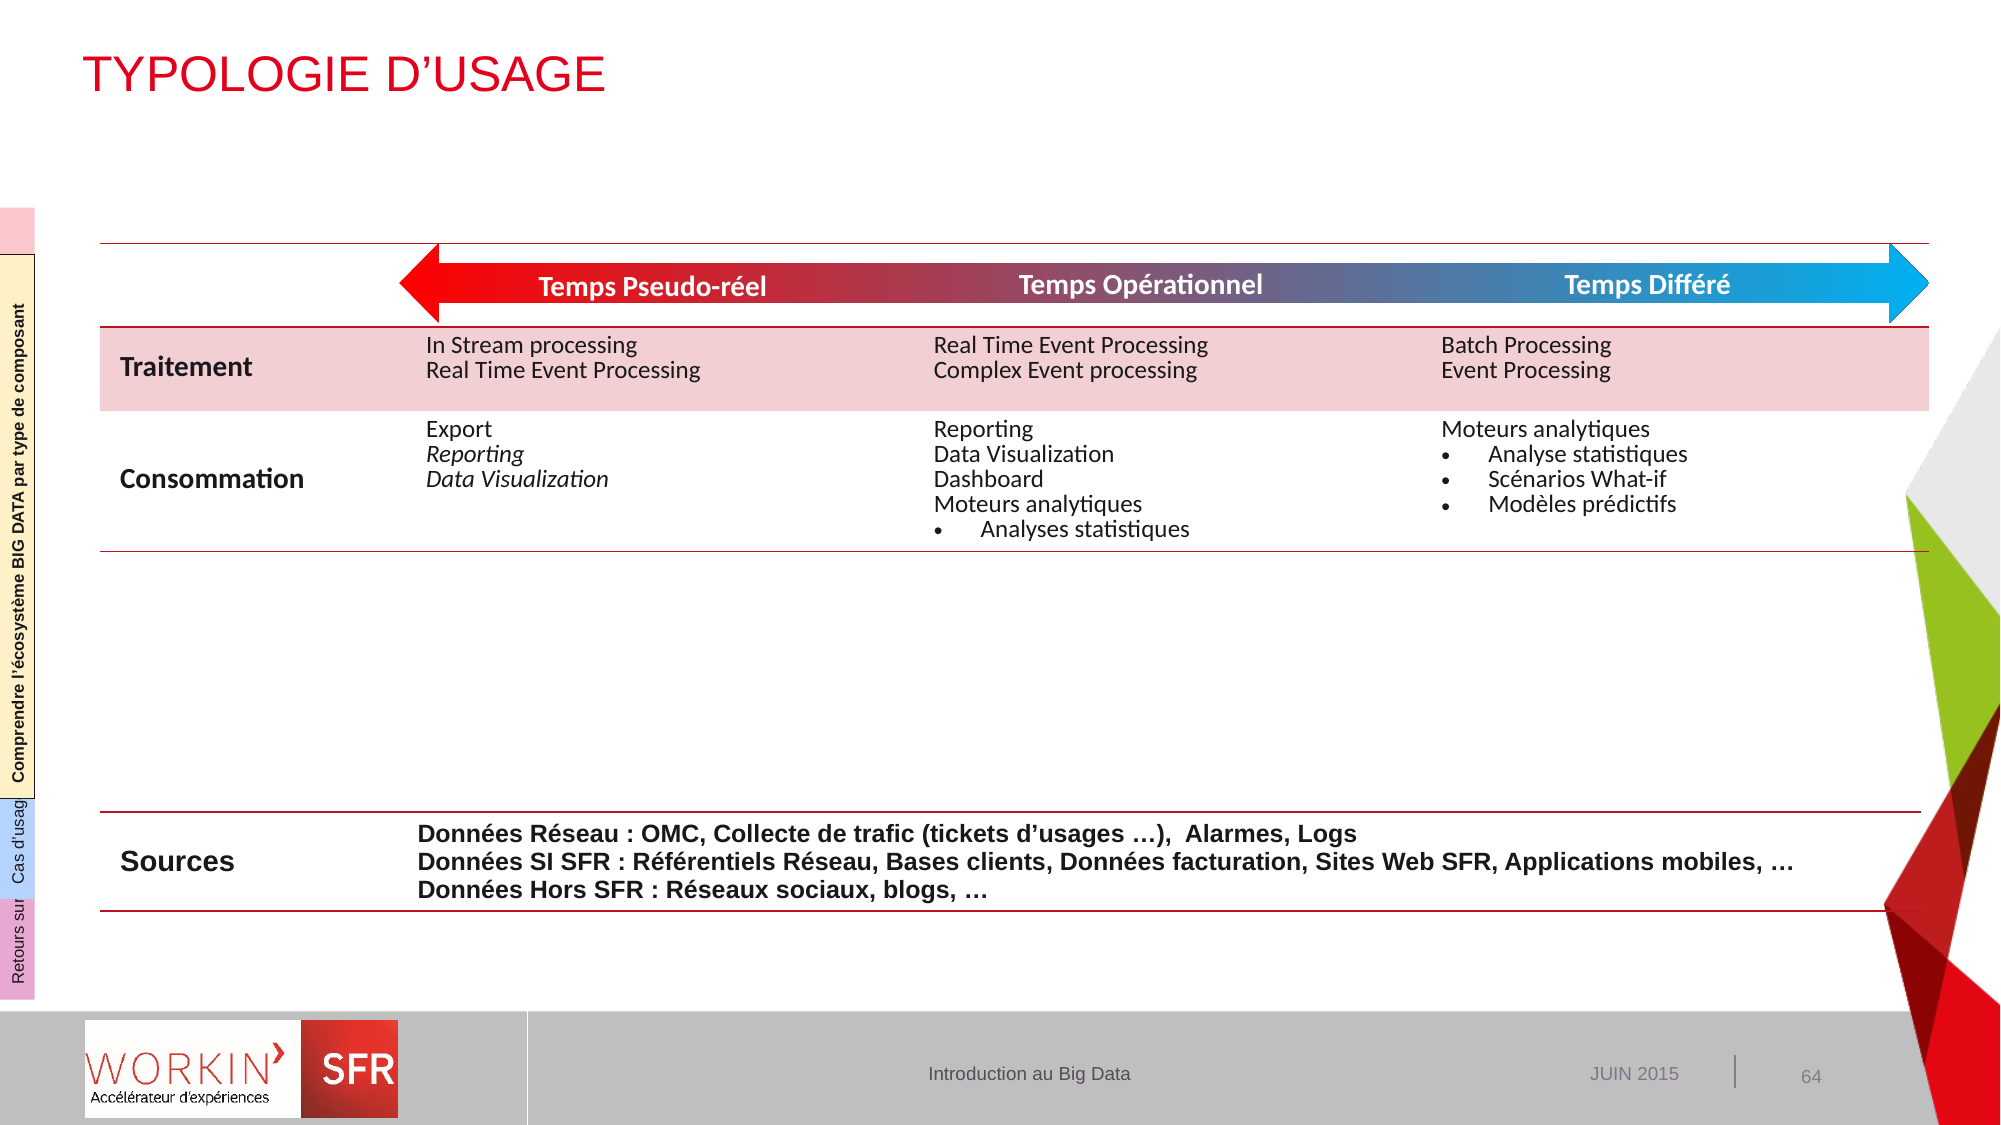

# Typologie d’usage
Comprendre le Big Data s enjeux
Comprendre l’écosystème BIG DATA par type de composant
Cas d’usage dans le contexte SFR
Retours sur expérience dans le contexte SFR
|  |  |  |  |
| --- | --- | --- | --- |
| Traitement | In Stream processing Real Time Event Processing | Real Time Event Processing Complex Event processing | Batch Processing Event Processing |
| Consommation | Export Reporting Data Visualization | Reporting Data Visualization Dashboard Moteurs analytiques Analyses statistiques | Moteurs analytiques Analyse statistiques Scénarios What-if Modèles prédictifs |

Temps Pseudo-réel
Temps Différé
Temps Opérationnel
| Sources | Données Réseau : OMC, Collecte de trafic (tickets d’usages …), Alarmes, Logs Données SI SFR : Référentiels Réseau, Bases clients, Données facturation, Sites Web SFR, Applications mobiles, … Données Hors SFR : Réseaux sociaux, blogs, … |
| --- | --- |
JUIN 2015
64